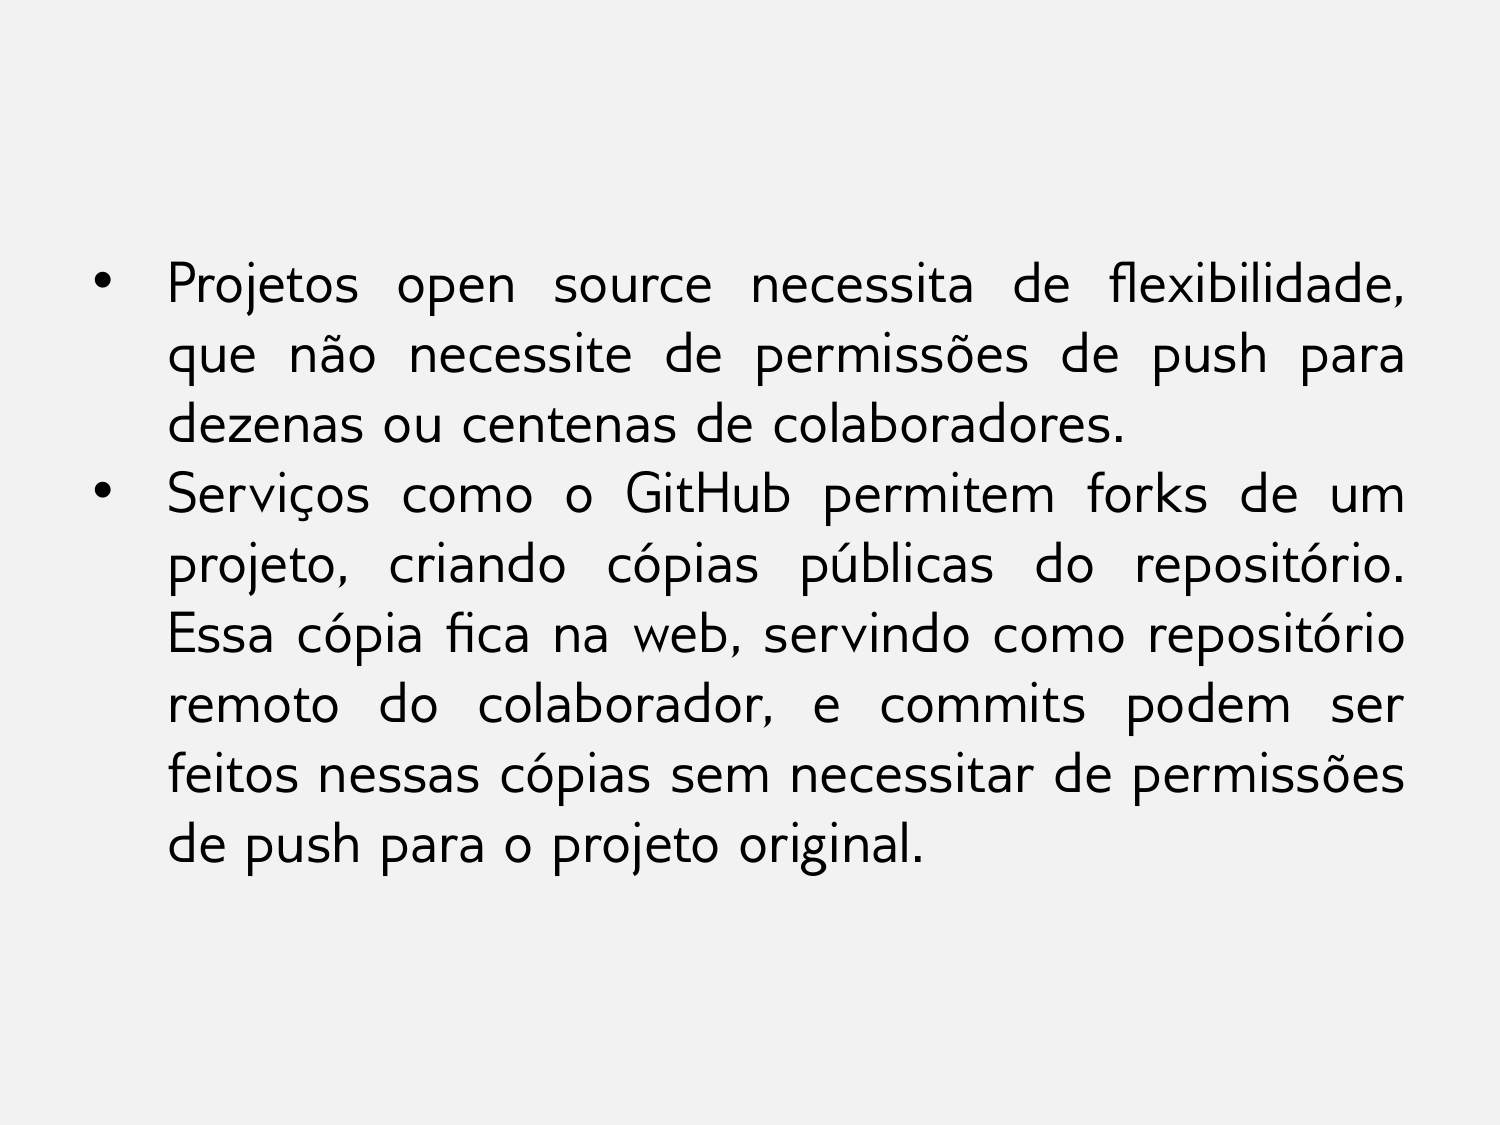

Projetos open source necessita de flexibilidade, que não necessite de permissões de push para dezenas ou centenas de colaboradores.
Serviços como o GitHub permitem forks de um projeto, criando cópias públicas do repositório. Essa cópia fica na web, servindo como repositório remoto do colaborador, e commits podem ser feitos nessas cópias sem necessitar de permissões de push para o projeto original.